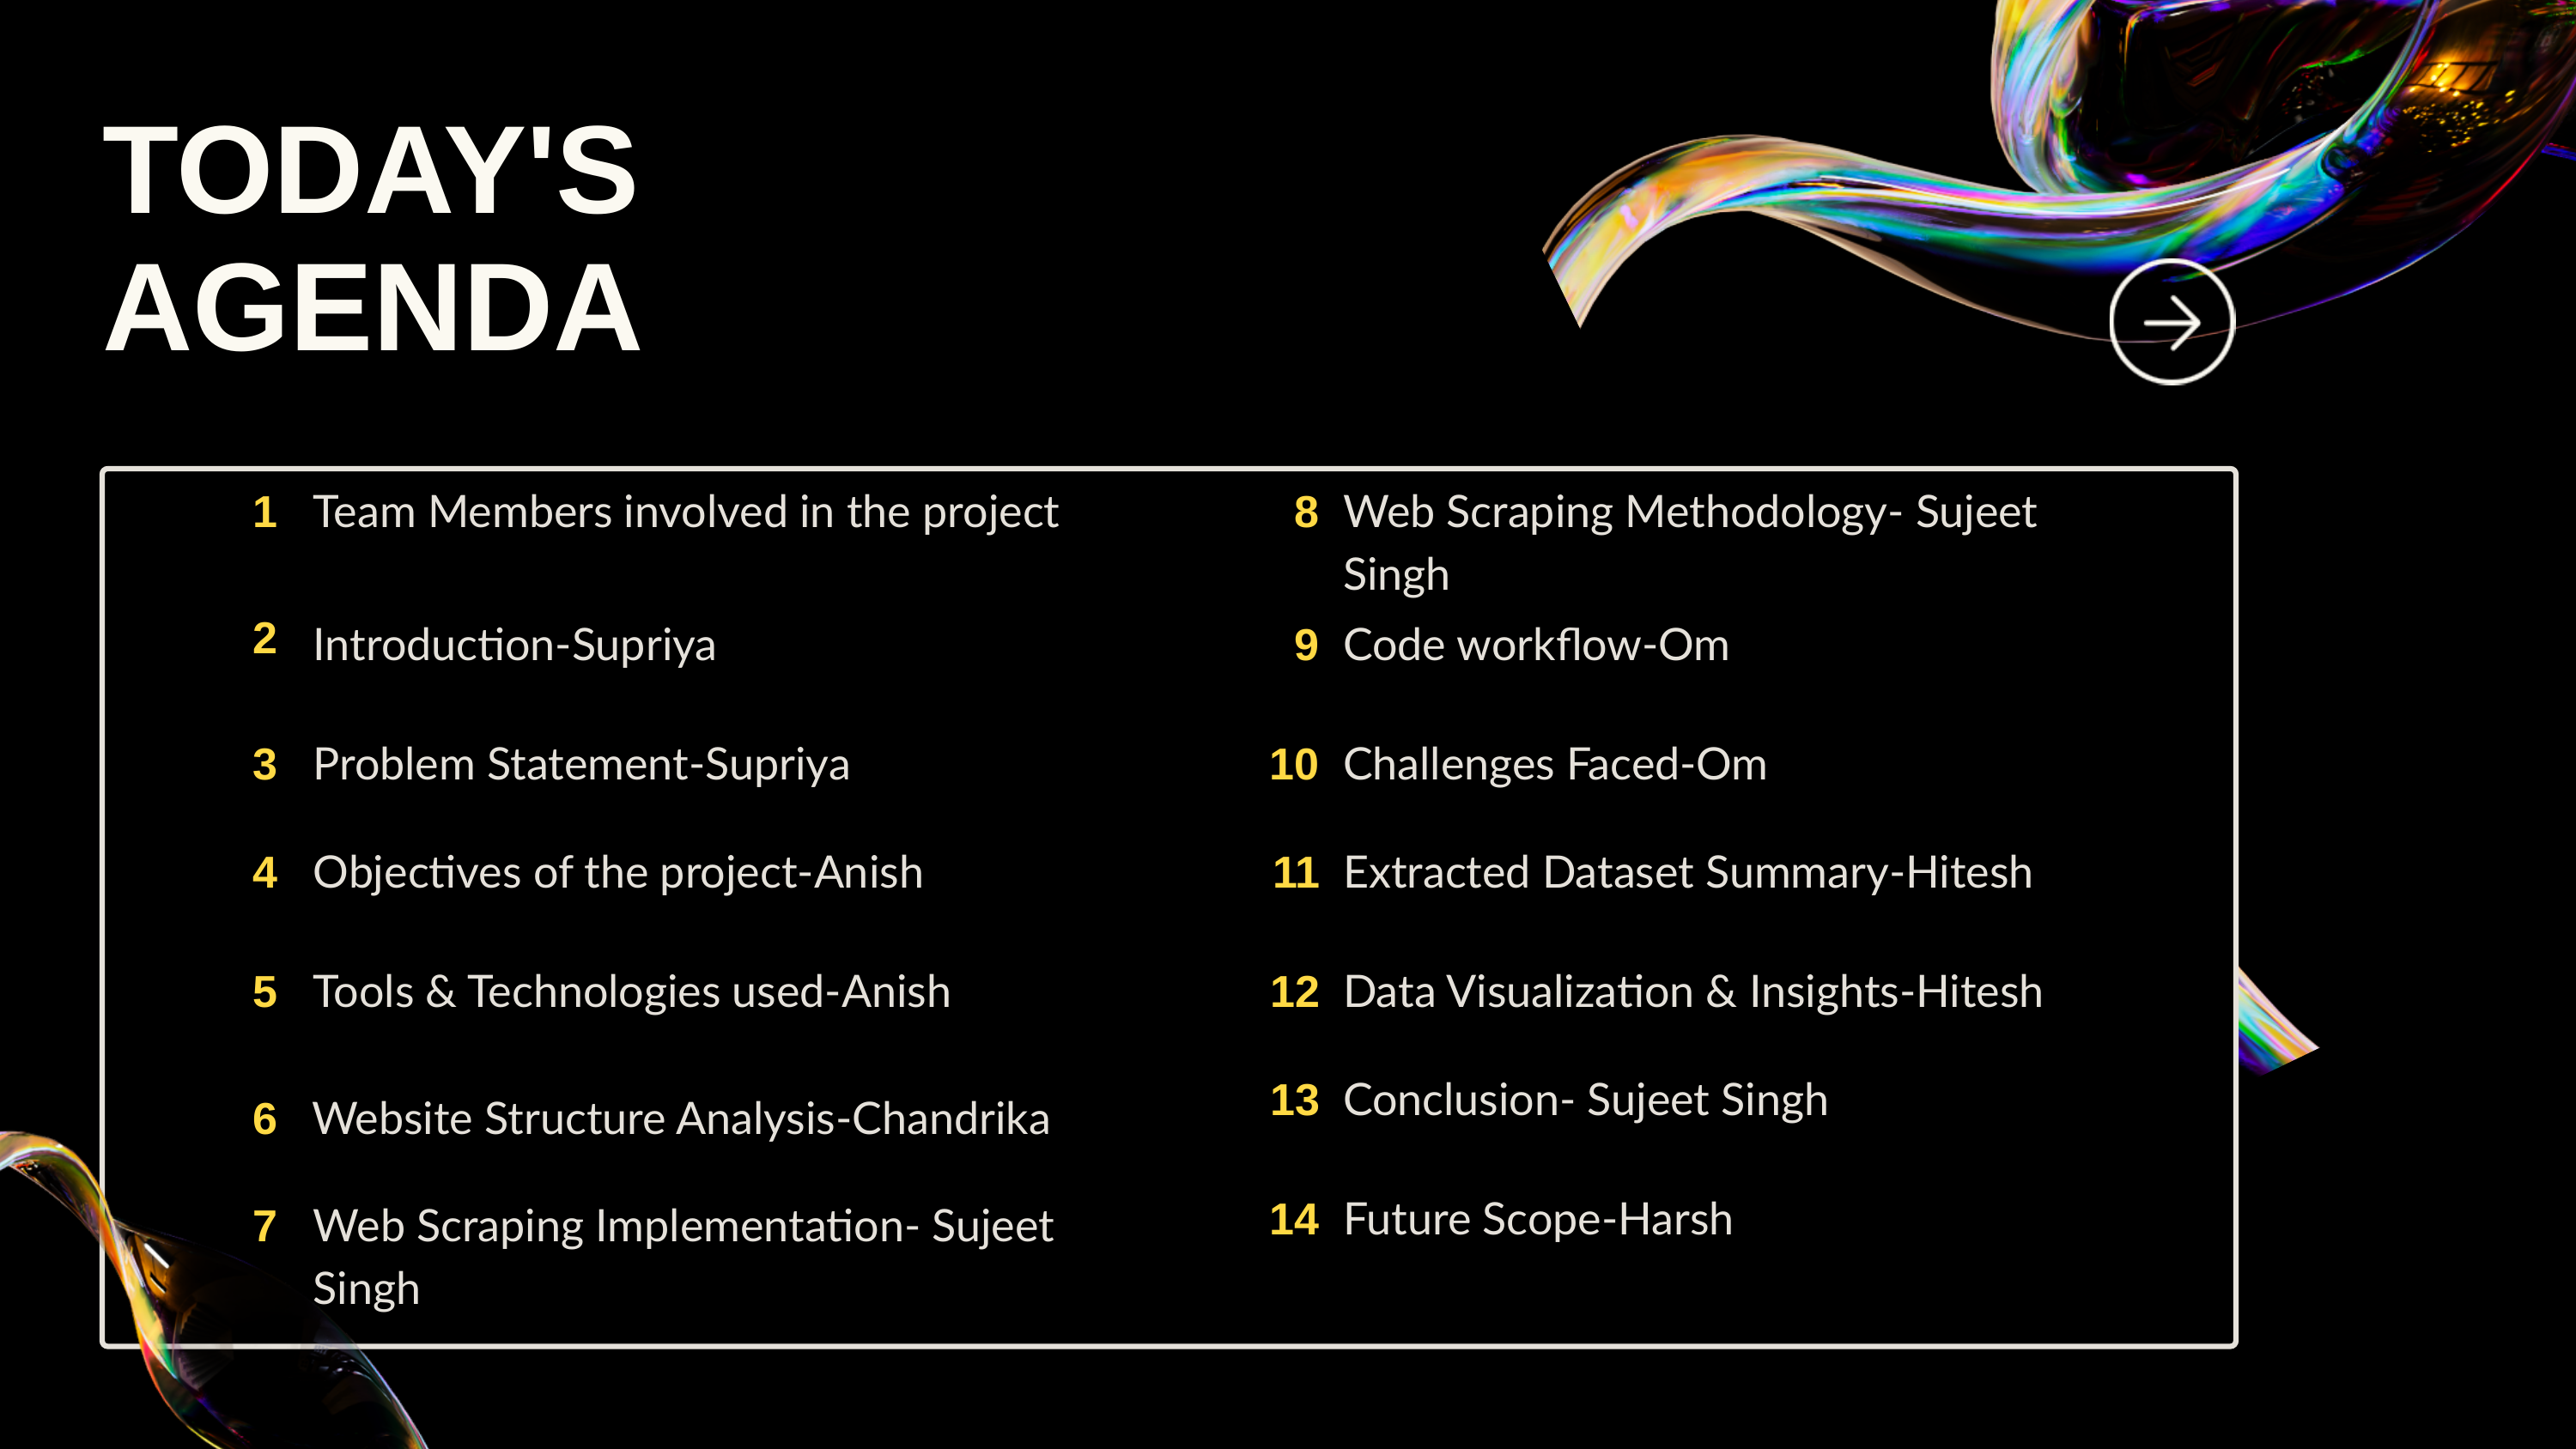

TODAY'S AGENDA

1
Team Members involved in the project
8
Web Scraping Methodology- Sujeet Singh
2
Introduction-Supriya
9
Code workflow-Om
3
Problem Statement-Supriya
10
Challenges Faced-Om
4
Objectives of the project-Anish
11
Extracted Dataset Summary-Hitesh
5
Tools & Technologies used-Anish
12
Data Visualization & Insights-Hitesh
13
Conclusion- Sujeet Singh
6
Website Structure Analysis-Chandrika

14
Future Scope-Harsh
7
Web Scraping Implementation- Sujeet Singh